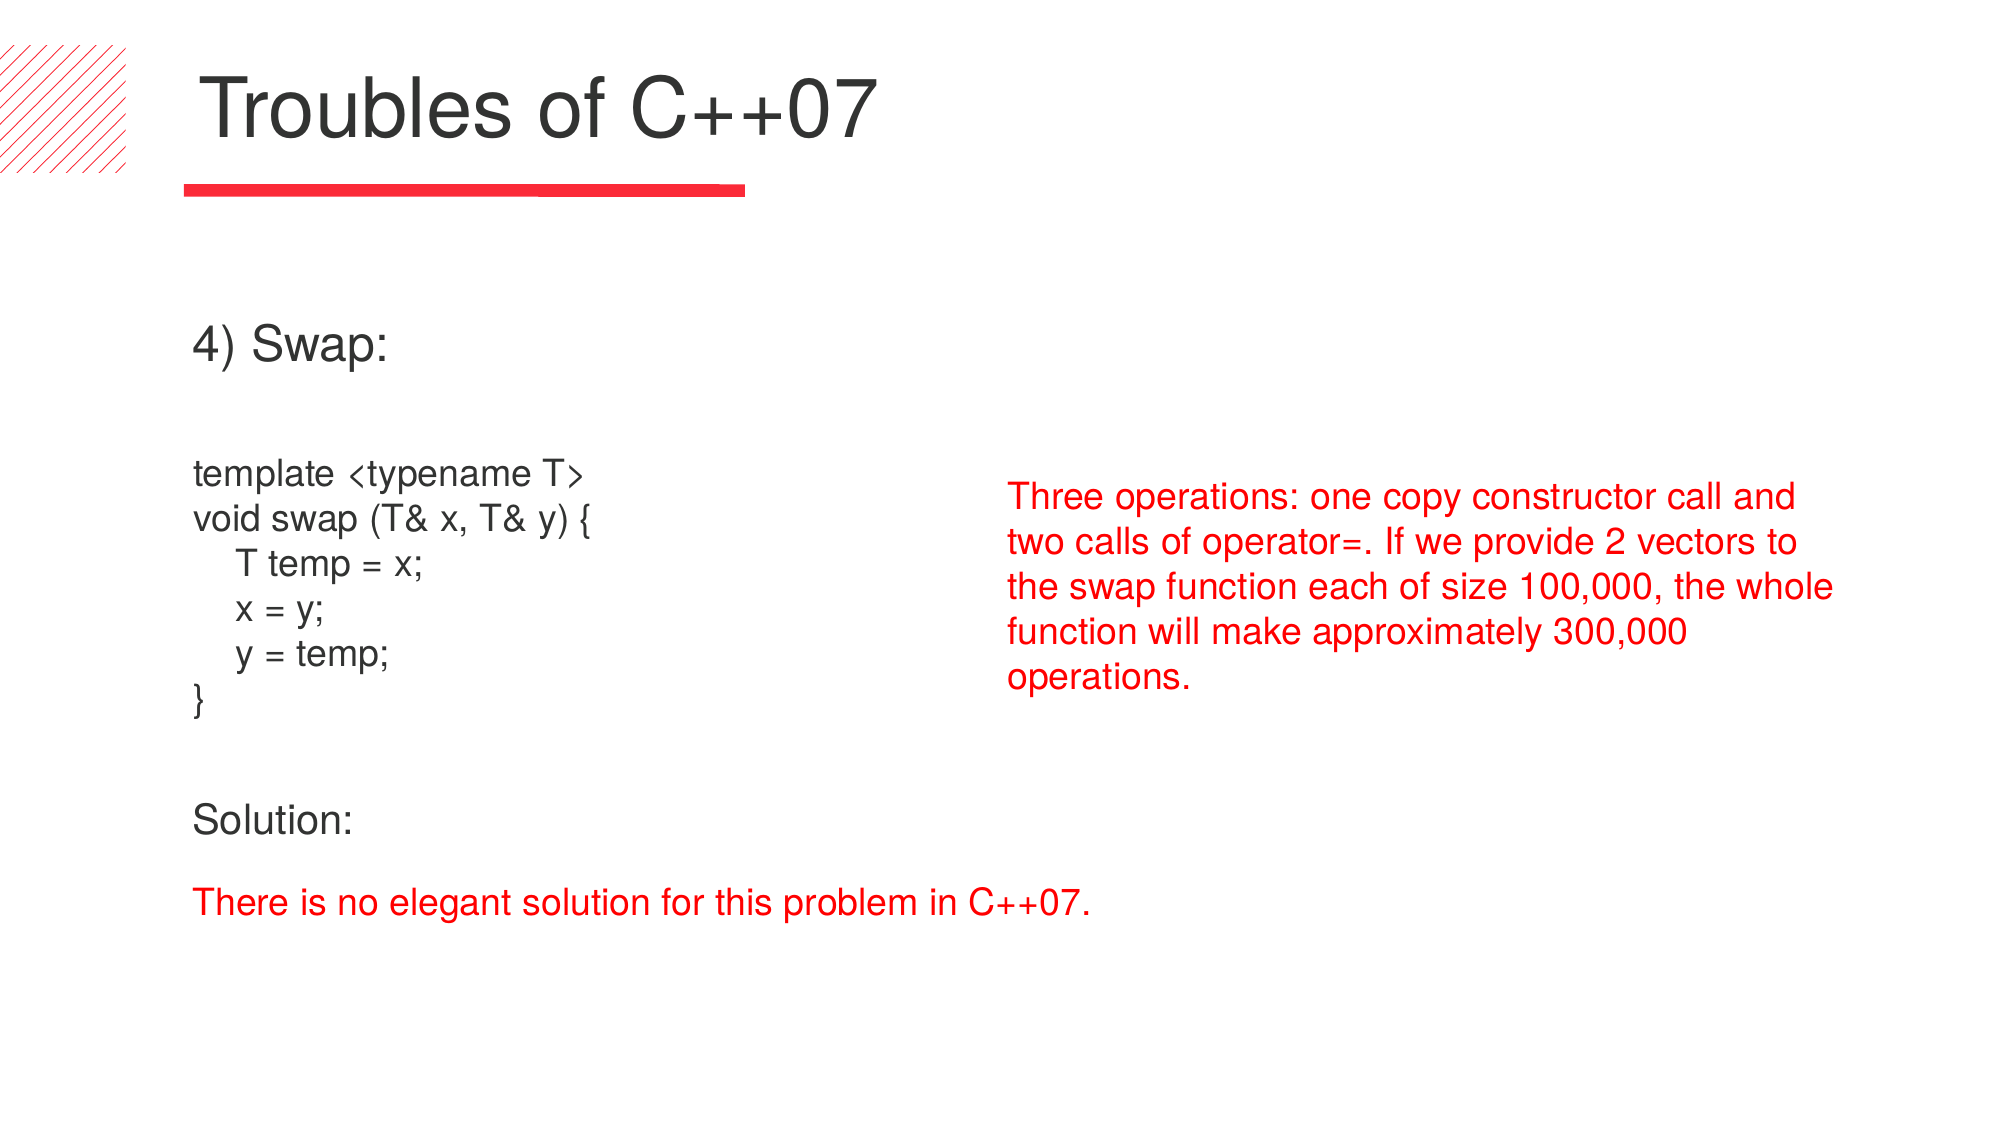

Troubles of C++07
4) Swap:
template <typename T>
void swap (T& x, T& y) {
    T temp = x;
    x = y;
    y = temp;
}
Three operations: one copy constructor call and two calls of operator=. If we provide 2 vectors to the swap function each of size 100,000, the whole function will make approximately 300,000 operations.
Solution:
There is no elegant solution for this problem in C++07.